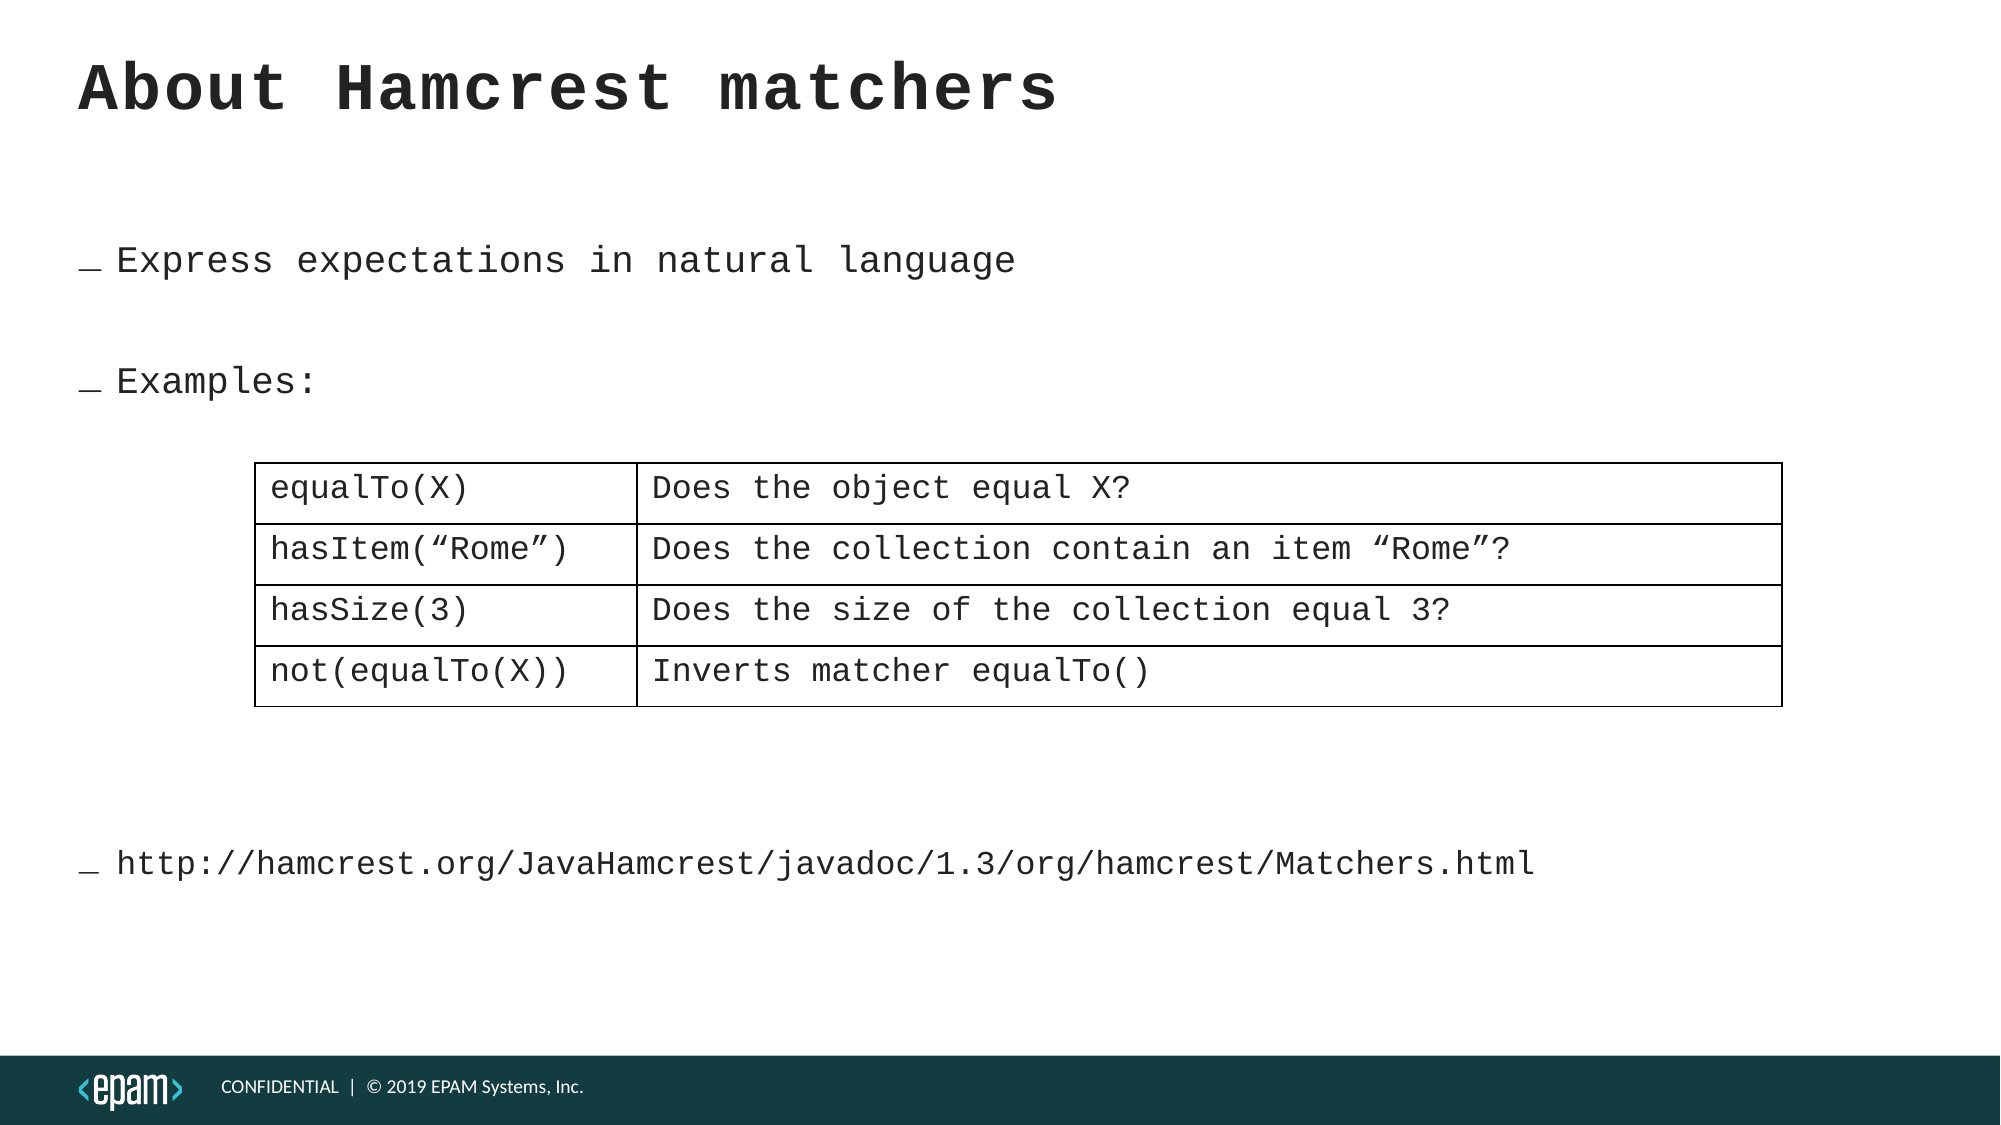

# About Hamcrest matchers
Express expectations in natural language

Examples:

http://hamcrest.org/JavaHamcrest/javadoc/1.3/org/hamcrest/Matchers.html
| equalTo(X) | Does the object equal X? |
| --- | --- |
| hasItem(“Rome”) | Does the collection contain an item “Rome”? |
| hasSize(3) | Does the size of the collection equal 3? |
| not(equalTo(X)) | Inverts matcher equalTo() |